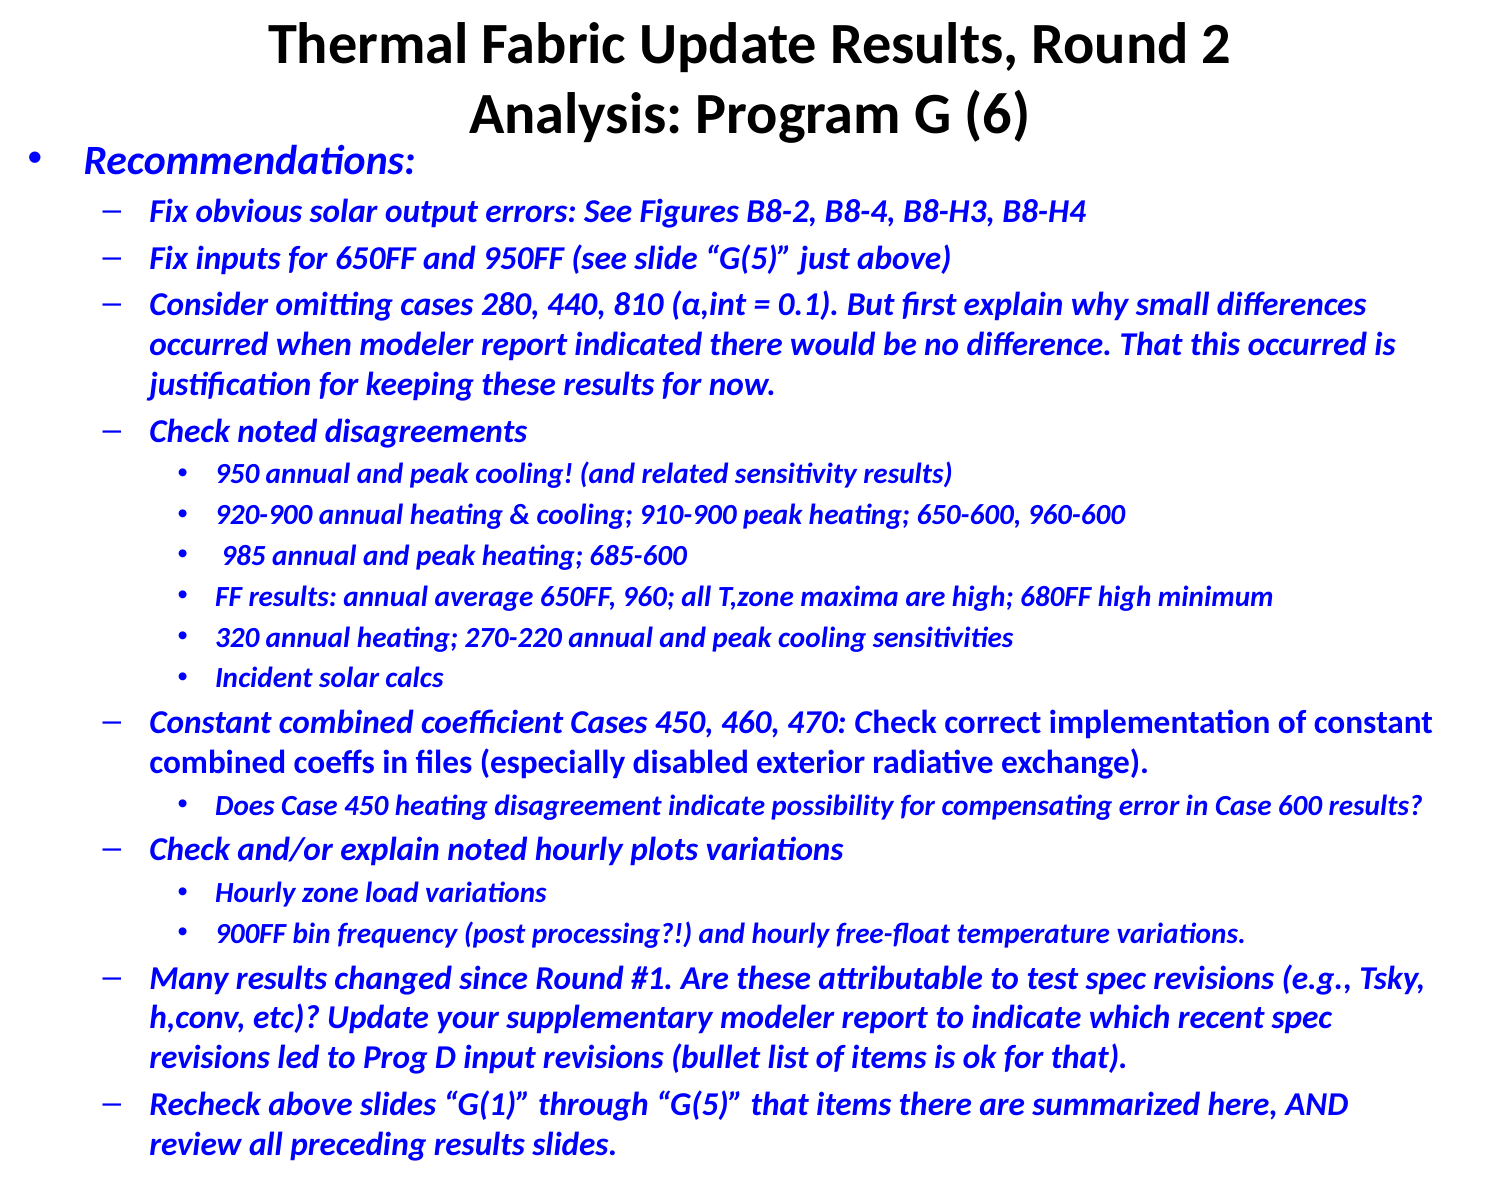

# Thermal Fabric Update Results, Round 2 Analysis: Program G (6)
Recommendations:
Fix obvious solar output errors: See Figures B8-2, B8-4, B8-H3, B8-H4
Fix inputs for 650FF and 950FF (see slide “G(5)” just above)
Consider omitting cases 280, 440, 810 (α,int = 0.1). But first explain why small differences occurred when modeler report indicated there would be no difference. That this occurred is justification for keeping these results for now.
Check noted disagreements
950 annual and peak cooling! (and related sensitivity results)
920-900 annual heating & cooling; 910-900 peak heating; 650-600, 960-600
 985 annual and peak heating; 685-600
FF results: annual average 650FF, 960; all T,zone maxima are high; 680FF high minimum
320 annual heating; 270-220 annual and peak cooling sensitivities
Incident solar calcs
Constant combined coefficient Cases 450, 460, 470: Check correct implementation of constant combined coeffs in files (especially disabled exterior radiative exchange).
Does Case 450 heating disagreement indicate possibility for compensating error in Case 600 results?
Check and/or explain noted hourly plots variations
Hourly zone load variations
900FF bin frequency (post processing?!) and hourly free-float temperature variations.
Many results changed since Round #1. Are these attributable to test spec revisions (e.g., Tsky, h,conv, etc)? Update your supplementary modeler report to indicate which recent spec revisions led to Prog D input revisions (bullet list of items is ok for that).
Recheck above slides “G(1)” through “G(5)” that items there are summarized here, AND review all preceding results slides.